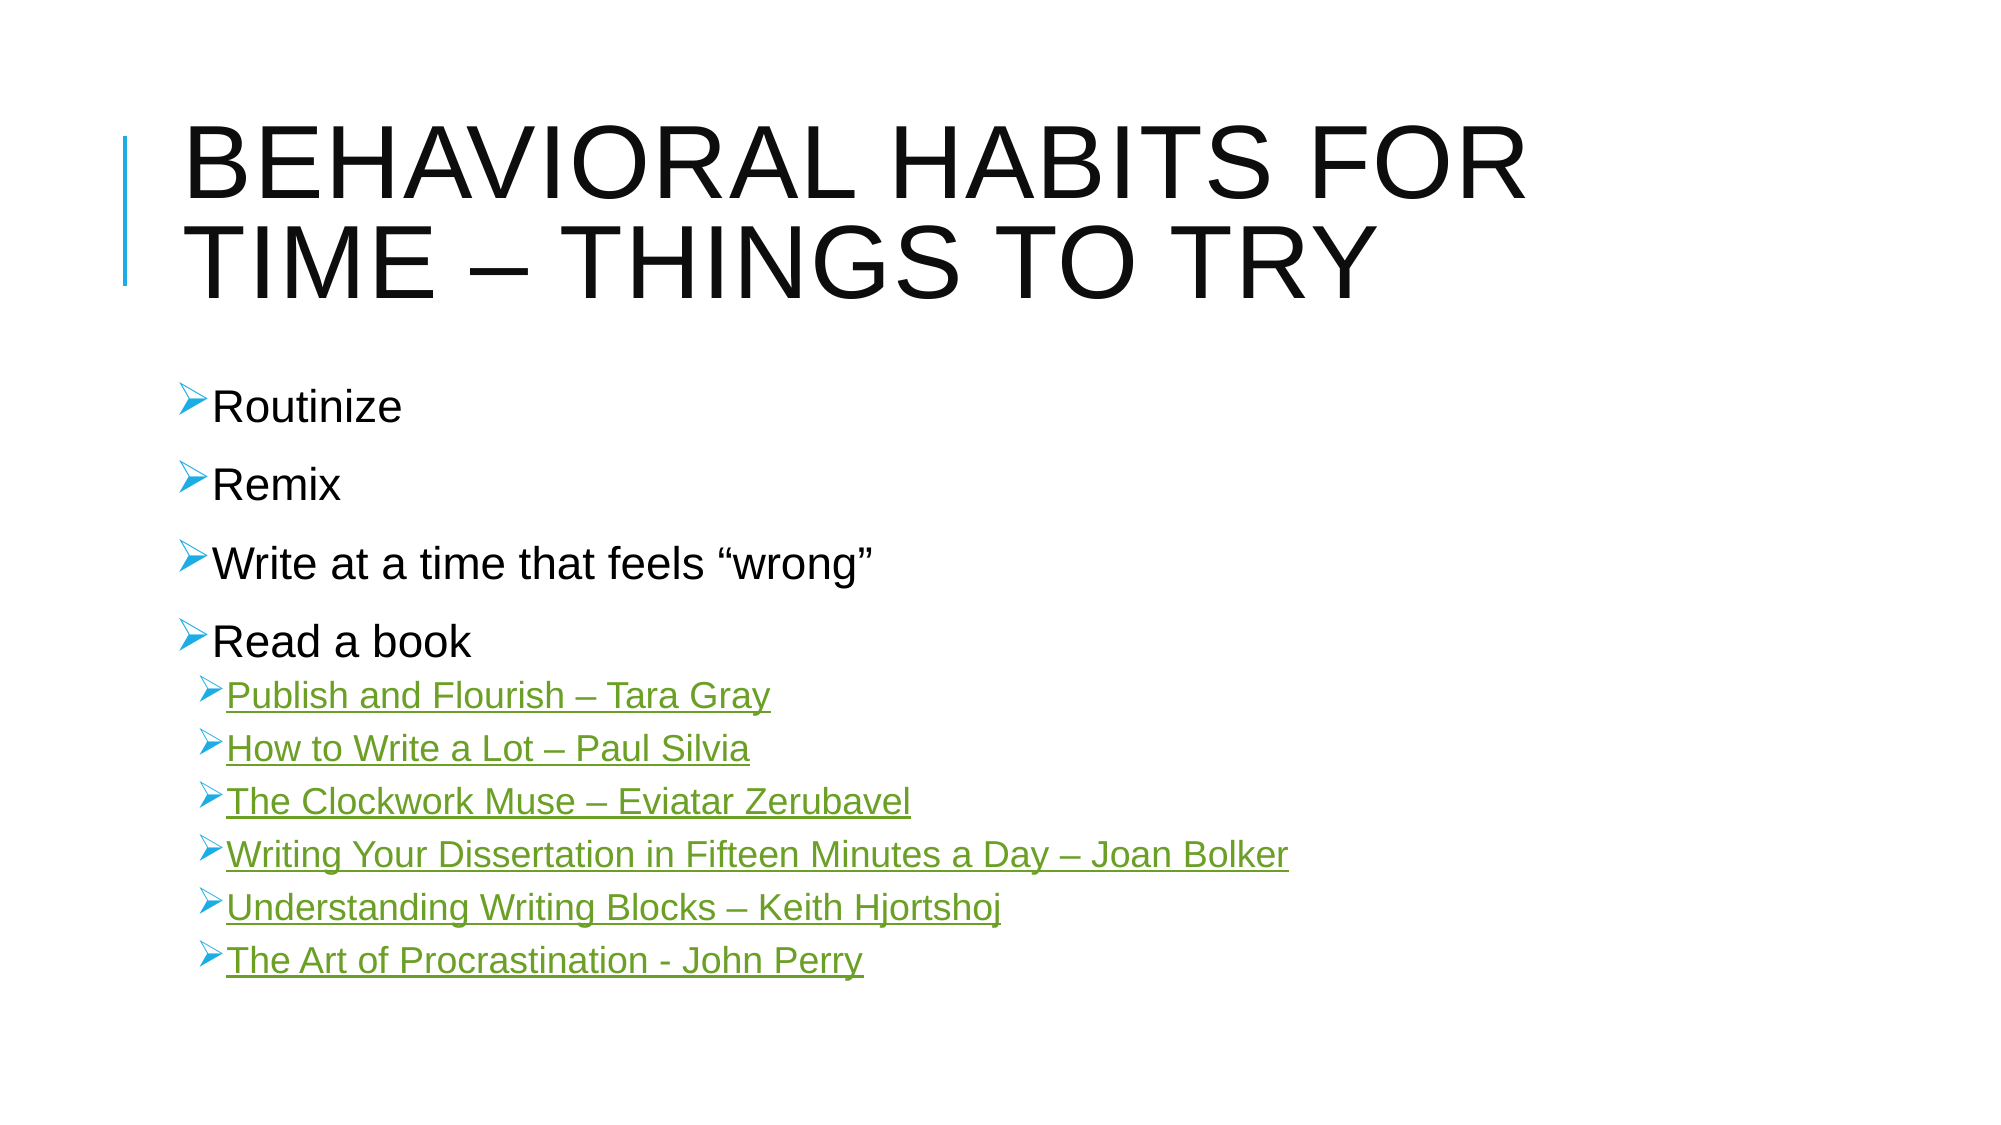

# Behavioral Habits for Time – Things to Try
Routinize
Remix
Write at a time that feels “wrong”
Read a book
Publish and Flourish – Tara Gray
How to Write a Lot – Paul Silvia
The Clockwork Muse – Eviatar Zerubavel
Writing Your Dissertation in Fifteen Minutes a Day – Joan Bolker
Understanding Writing Blocks – Keith Hjortshoj
The Art of Procrastination - John Perry